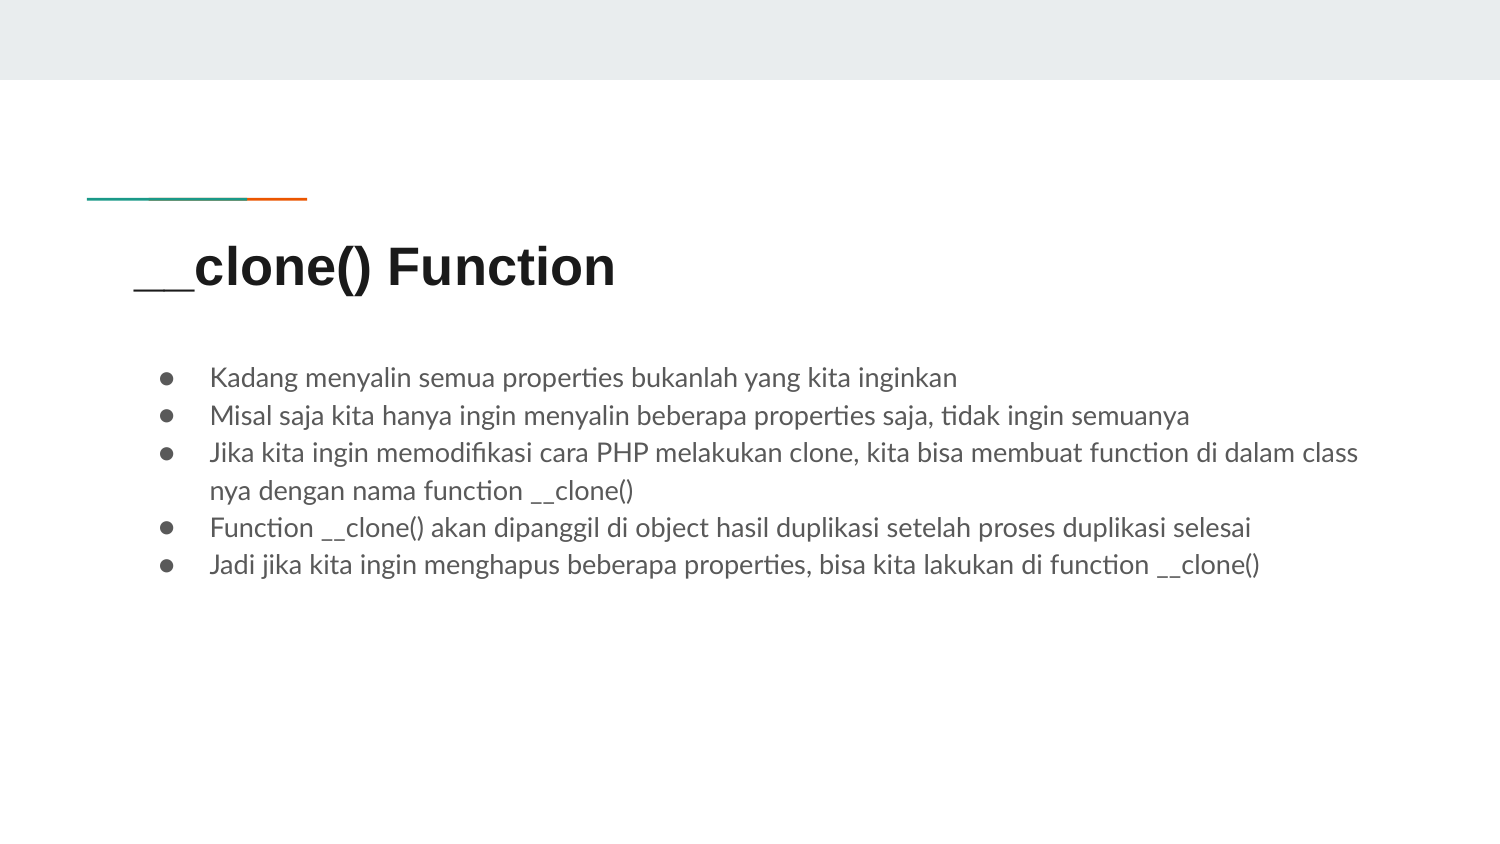

# __clone() Function
Kadang menyalin semua properties bukanlah yang kita inginkan
Misal saja kita hanya ingin menyalin beberapa properties saja, tidak ingin semuanya
Jika kita ingin memodifikasi cara PHP melakukan clone, kita bisa membuat function di dalam class nya dengan nama function __clone()
Function __clone() akan dipanggil di object hasil duplikasi setelah proses duplikasi selesai
Jadi jika kita ingin menghapus beberapa properties, bisa kita lakukan di function __clone()